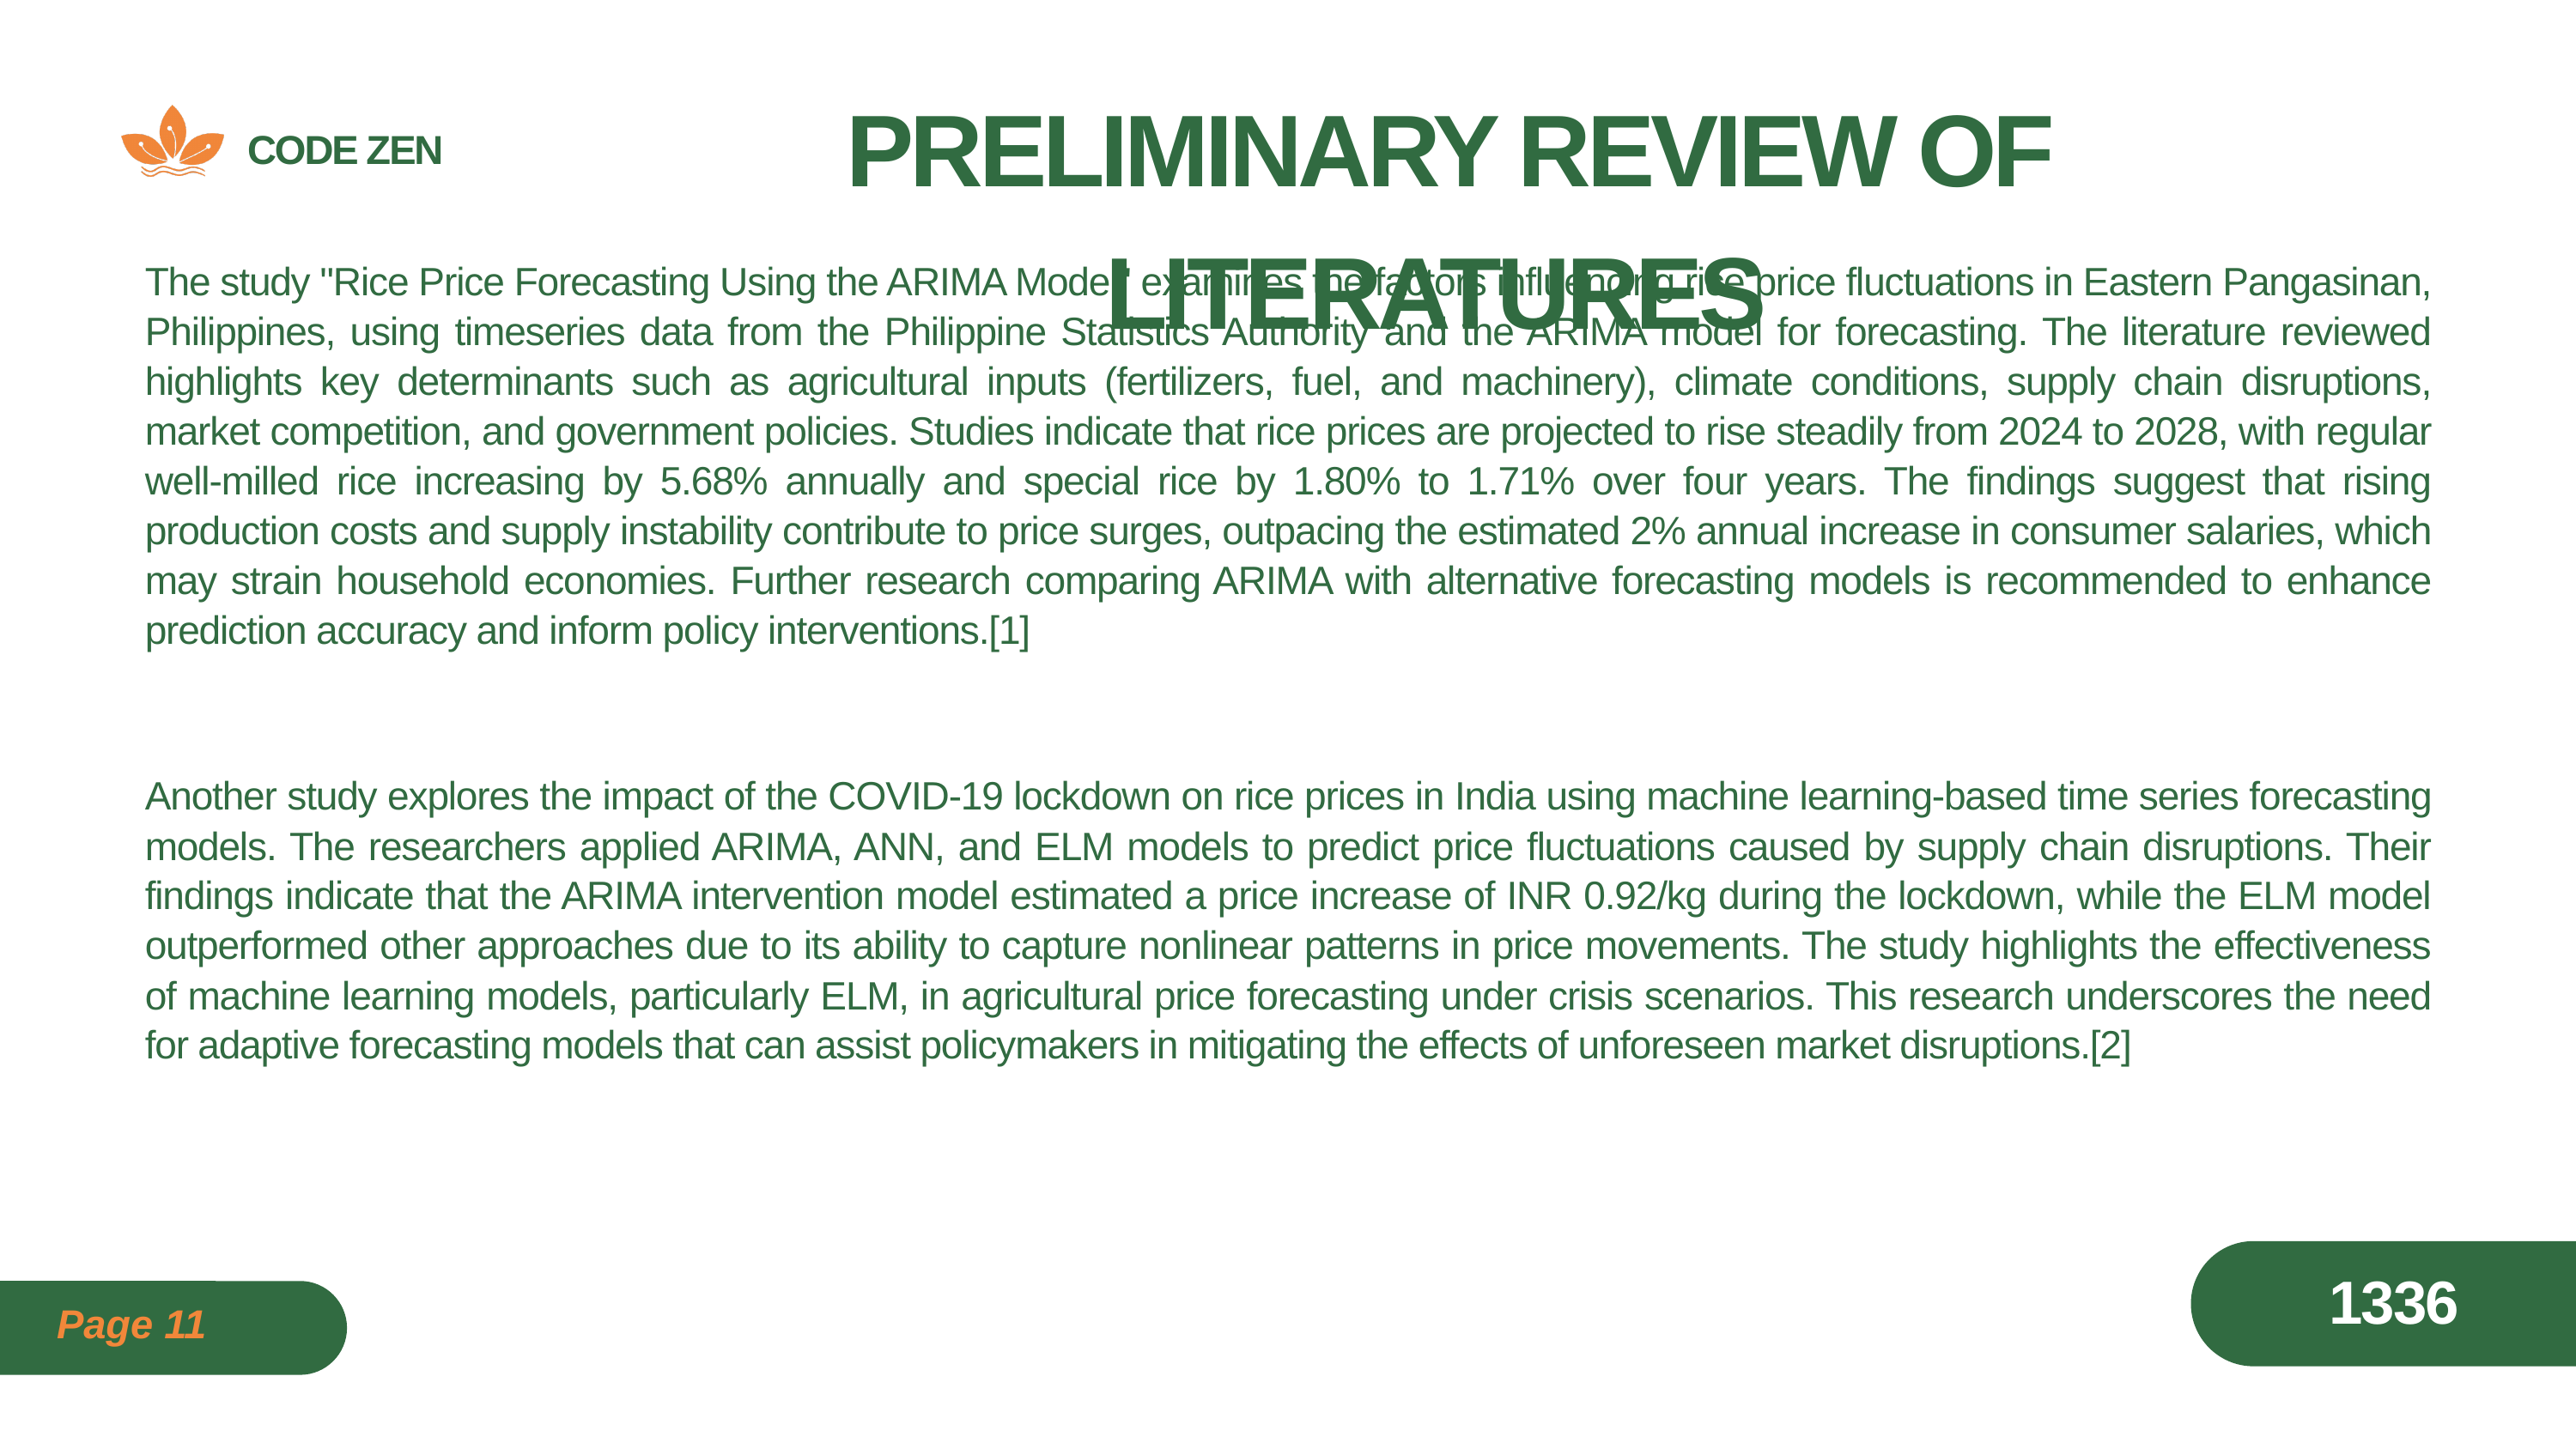

PRELIMINARY REVIEW OF LITERATURES

CODE ZEN
The study "Rice Price Forecasting Using the ARIMA Model" examines the factors influencing rice price fluctuations in Eastern Pangasinan, Philippines, using timeseries data from the Philippine Statistics Authority and the ARIMA model for forecasting. The literature reviewed highlights key determinants such as agricultural inputs (fertilizers, fuel, and machinery), climate conditions, supply chain disruptions, market competition, and government policies. Studies indicate that rice prices are projected to rise steadily from 2024 to 2028, with regular well-milled rice increasing by 5.68% annually and special rice by 1.80% to 1.71% over four years. The findings suggest that rising production costs and supply instability contribute to price surges, outpacing the estimated 2% annual increase in consumer salaries, which may strain household economies. Further research comparing ARIMA with alternative forecasting models is recommended to enhance prediction accuracy and inform policy interventions.[1]
Another study explores the impact of the COVID-19 lockdown on rice prices in India using machine learning-based time series forecasting models. The researchers applied ARIMA, ANN, and ELM models to predict price fluctuations caused by supply chain disruptions. Their findings indicate that the ARIMA intervention model estimated a price increase of INR 0.92/kg during the lockdown, while the ELM model outperformed other approaches due to its ability to capture nonlinear patterns in price movements. The study highlights the effectiveness of machine learning models, particularly ELM, in agricultural price forecasting under crisis scenarios. This research underscores the need for adaptive forecasting models that can assist policymakers in mitigating the effects of unforeseen market disruptions.[2]
1336

Page 11